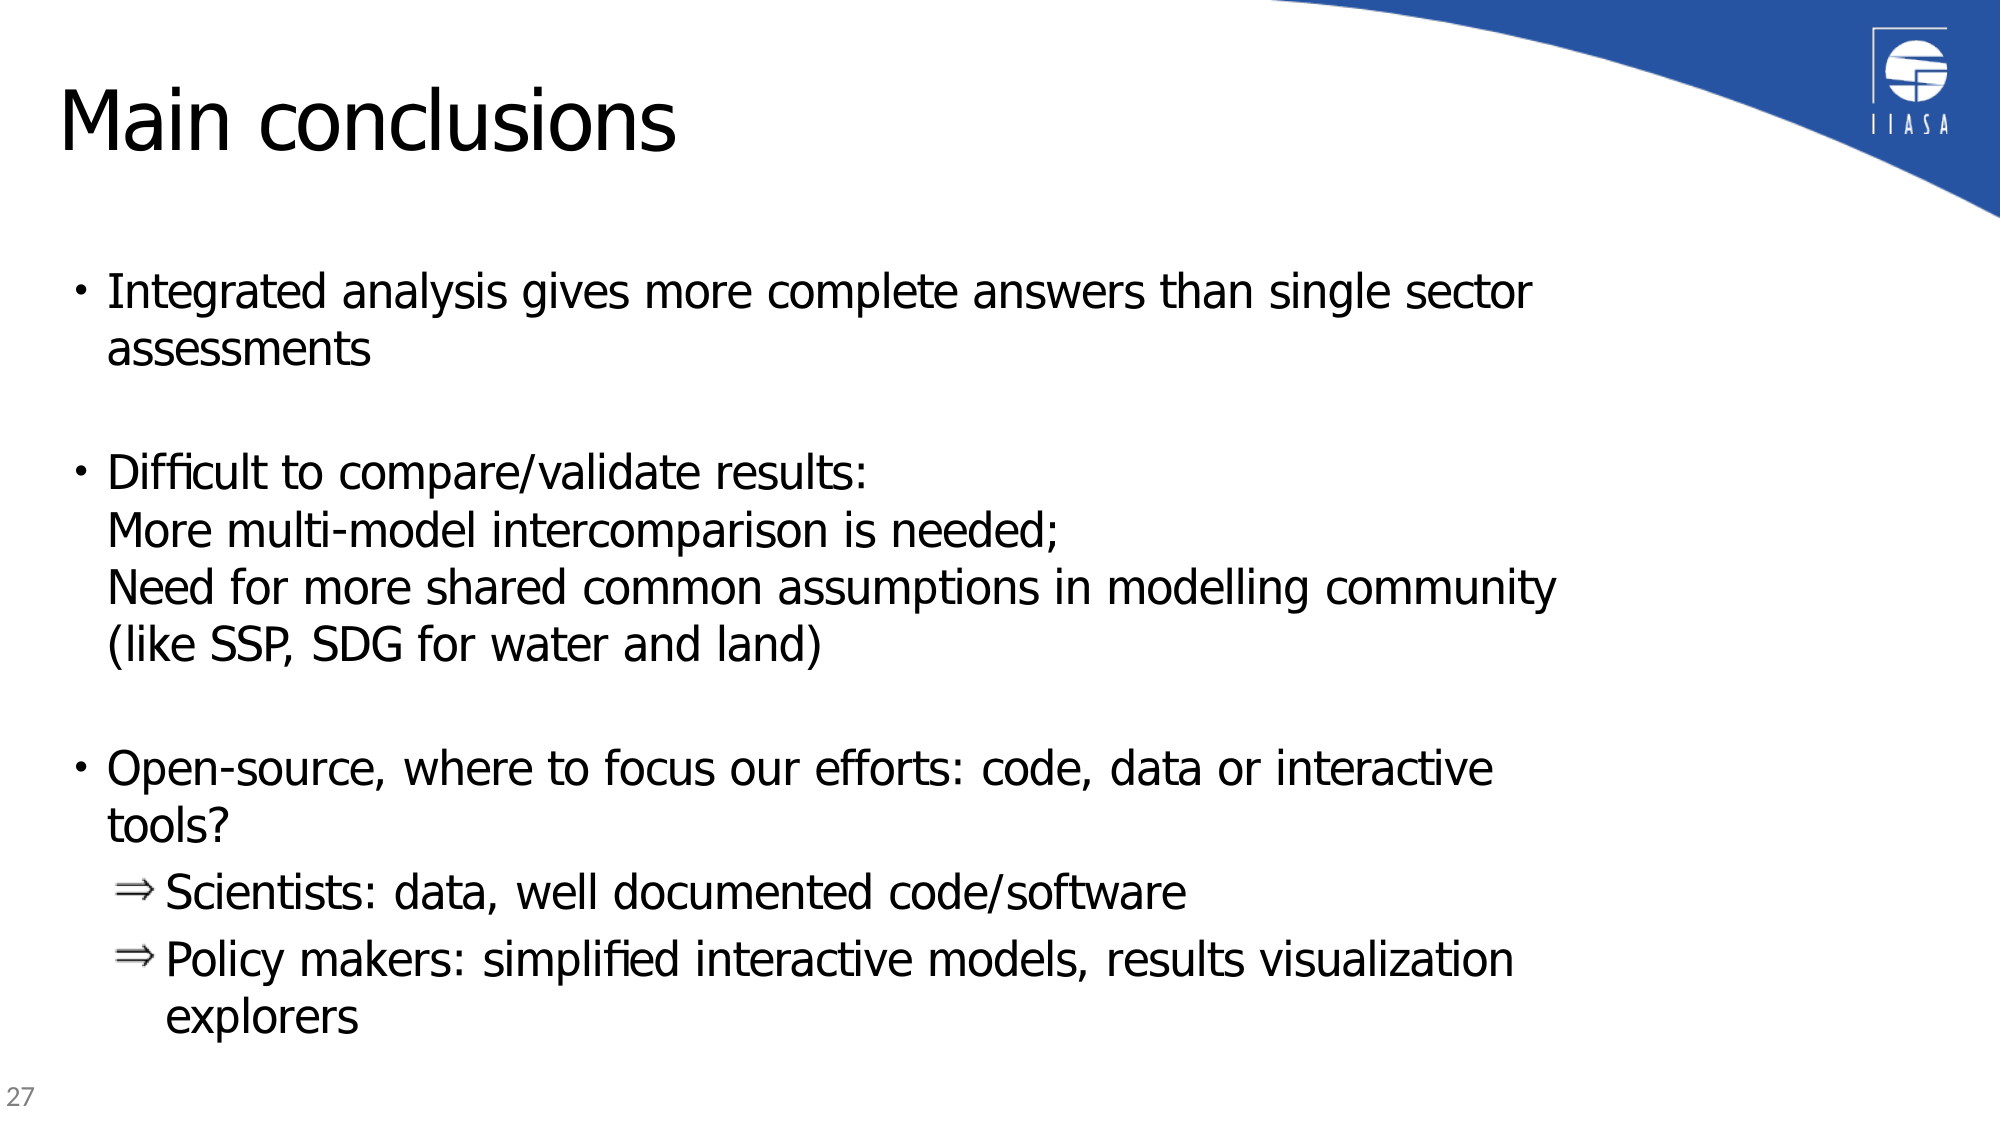

# Main conclusions
Integrated analysis gives more complete answers than single sector assessments
Difficult to compare/validate results:
More multi-model intercomparison is needed;
Need for more shared common assumptions in modelling community (like SSP, SDG for water and land)
Open-source, where to focus our efforts: code, data or interactive tools?
Scientists: data, well documented code/software
Policy makers: simplified interactive models, results visualization explorers

27